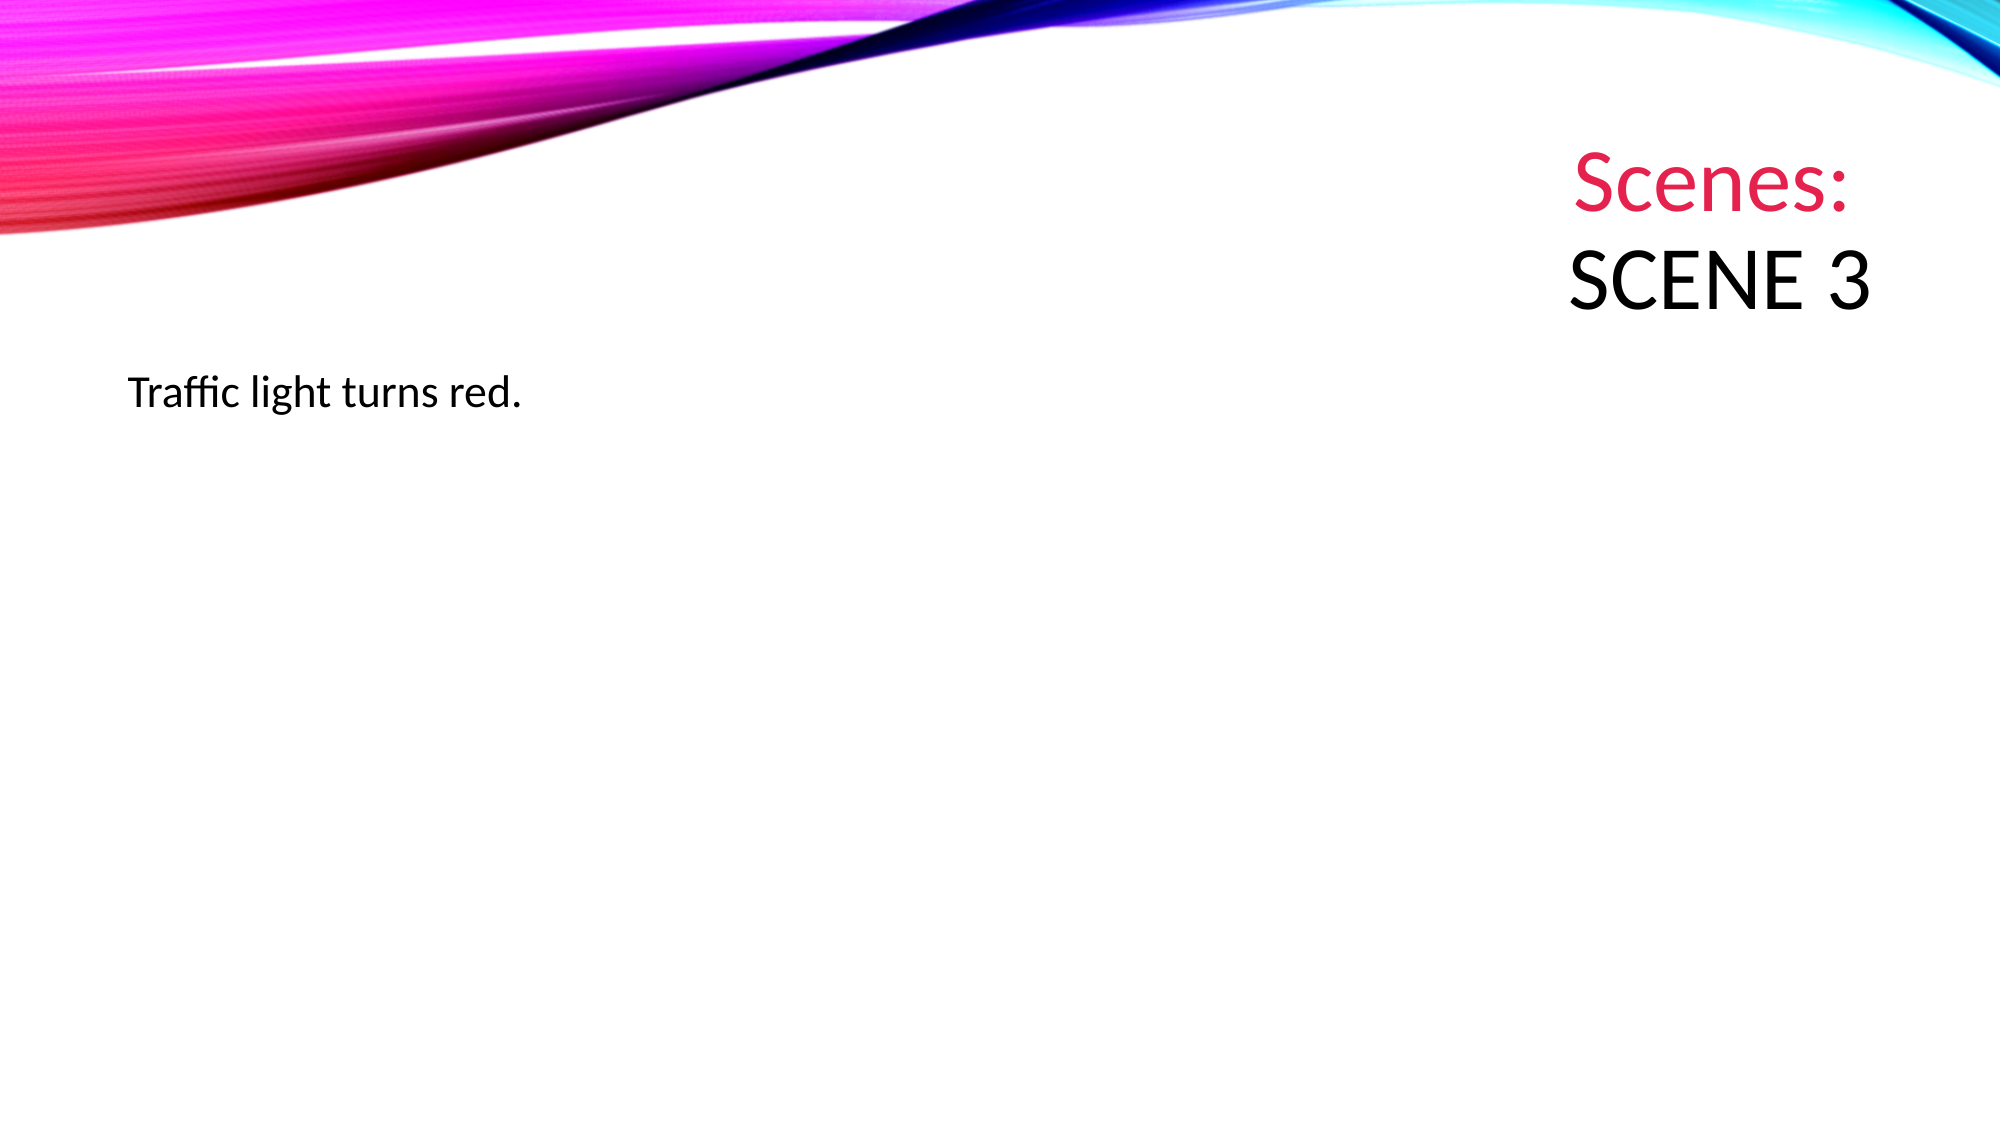

# Scenes: Scene 3
Traffic light turns red.